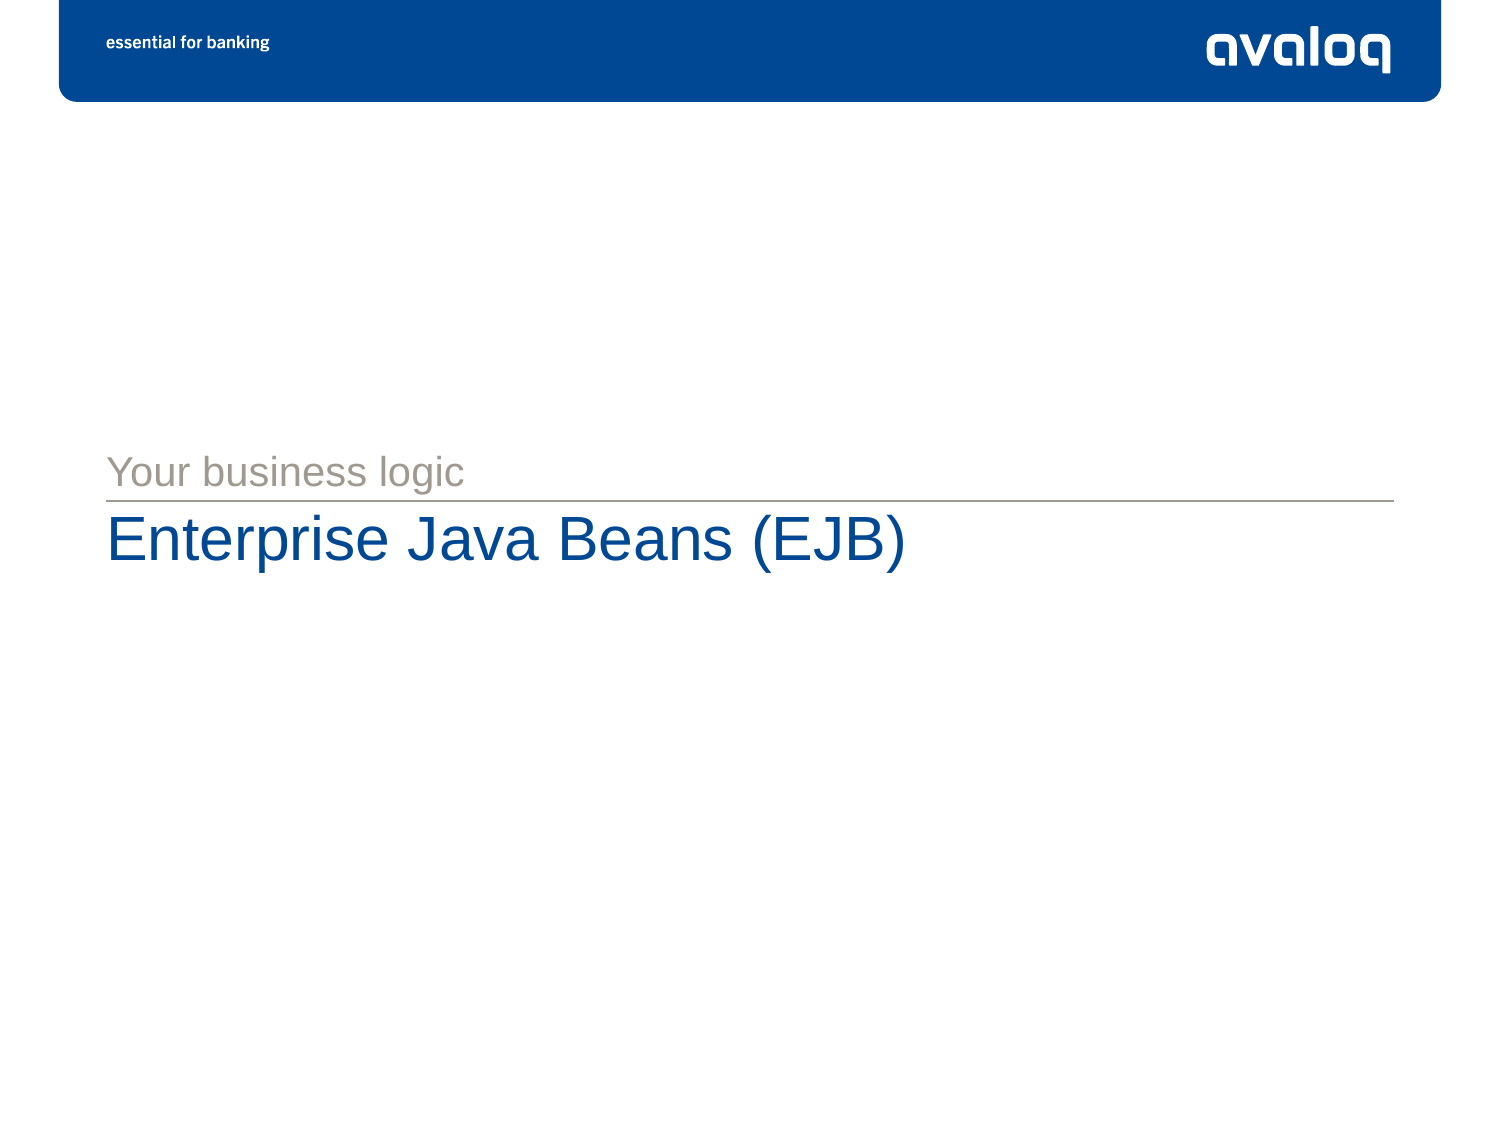

Your business logic
Enterprise Java Beans (EJB)